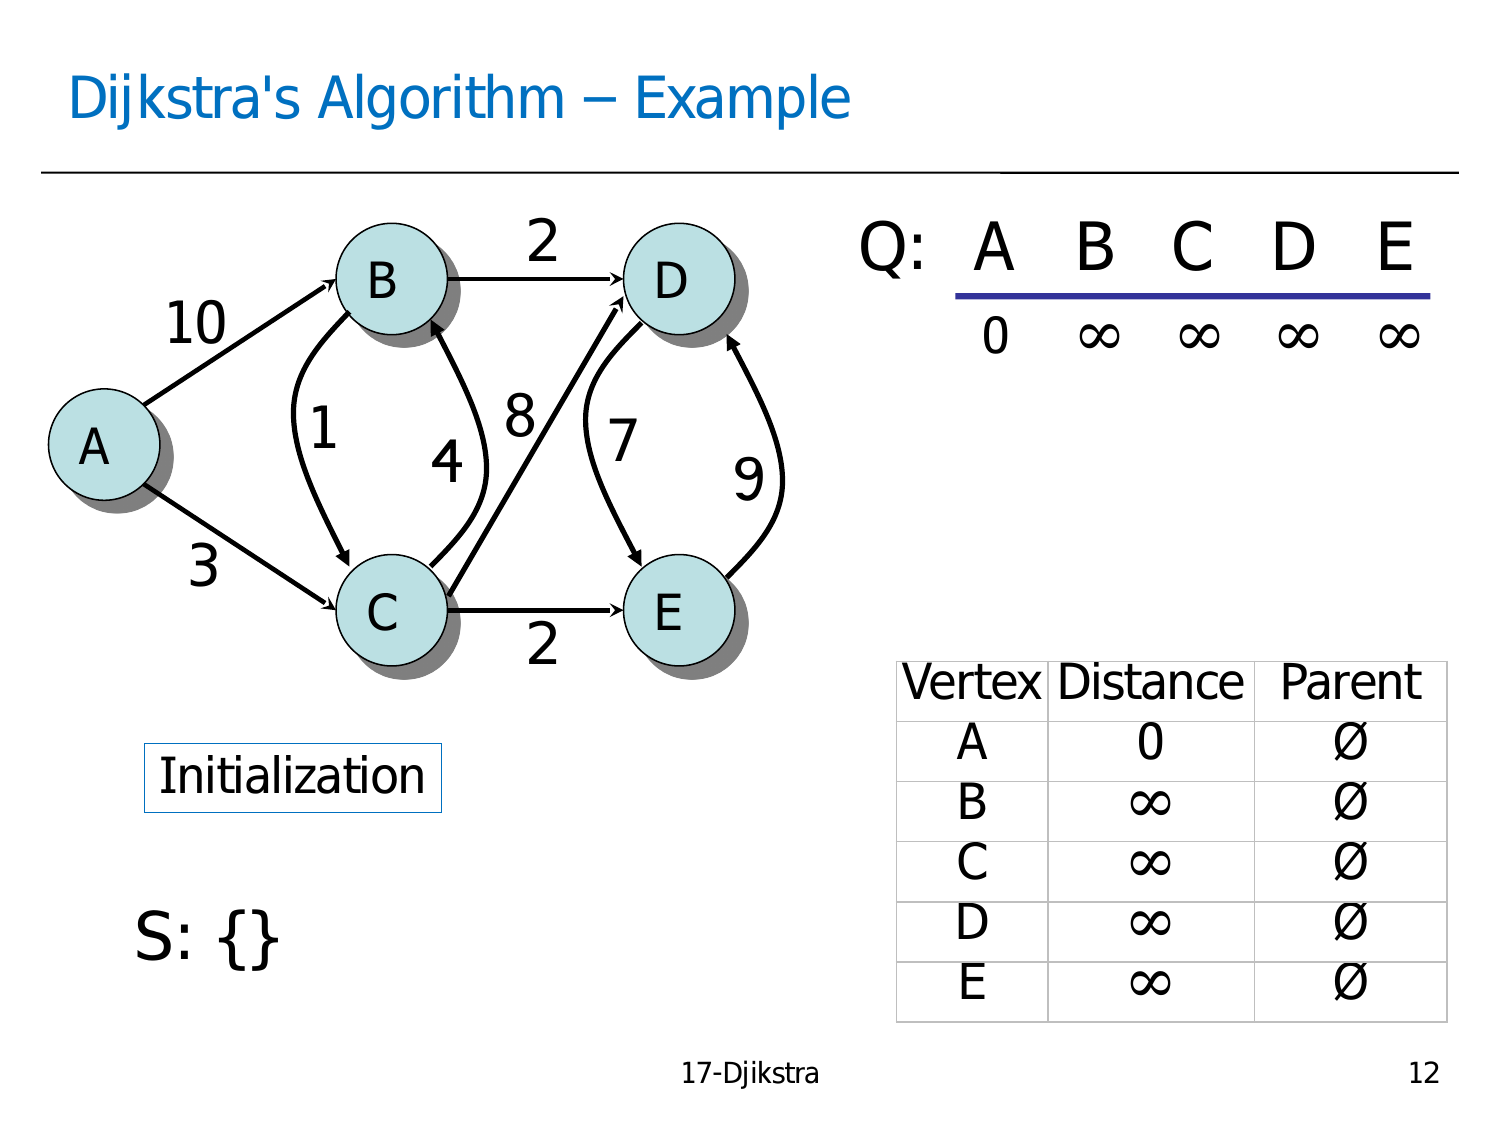

# Dijkstra's Algorithm – Example

2
Q:
A
B
C
D
E
B
D
10
∞
∞
∞
∞

0

8
1
A
7
4
9
3
C
E
2
| Vertex | Distance | Parent |
| --- | --- | --- |
| A | 0 | Ø |
| B | ∞ | Ø |
| C | ∞ | Ø |
| D | ∞ | Ø |
| E | ∞ | Ø |
Initialization
S: {}
17-Djikstra
12